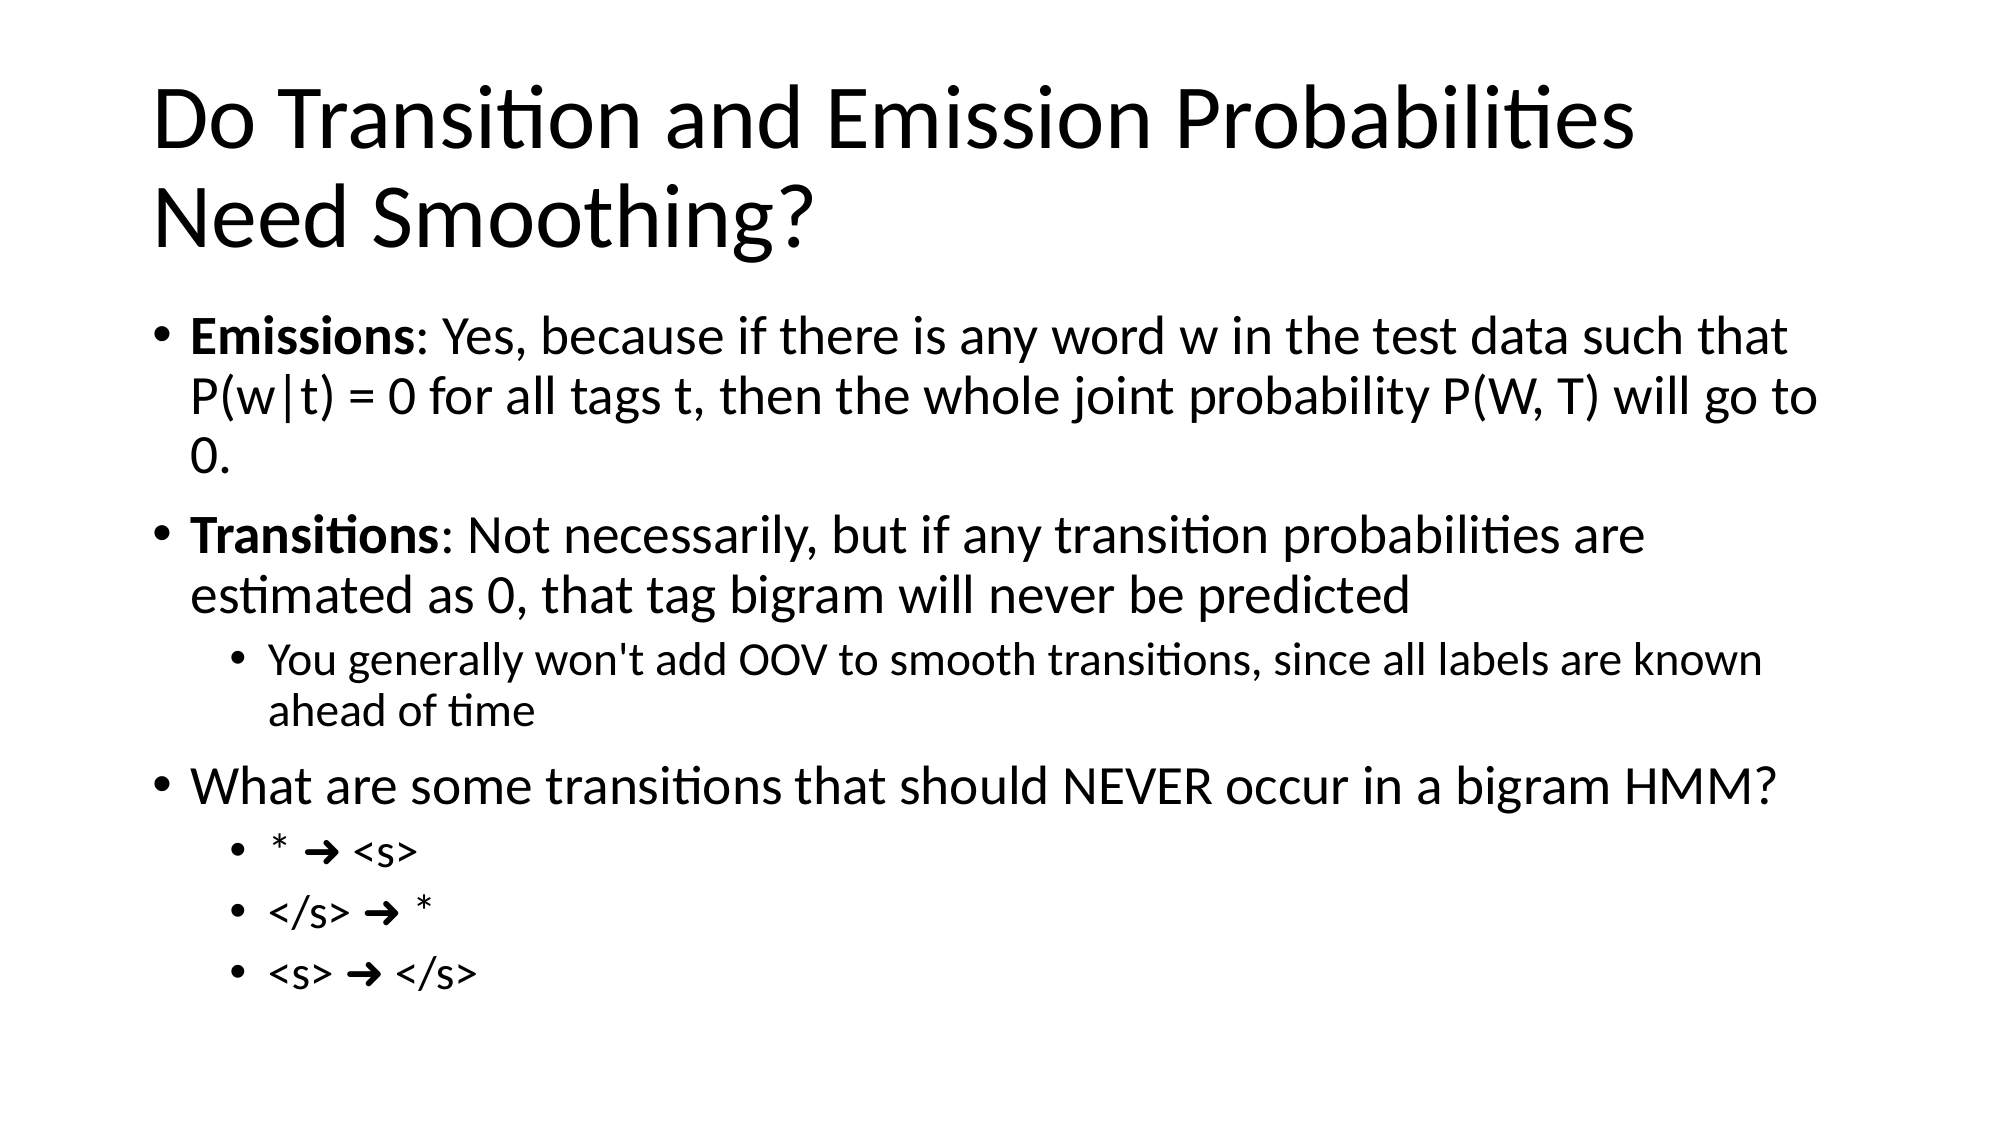

# Do Transition and Emission Probabilities Need Smoothing?
Emissions: Yes, because if there is any word w in the test data such that P(w|t) = 0 for all tags t, then the whole joint probability P(W, T) will go to 0.
Transitions: Not necessarily, but if any transition probabilities are estimated as 0, that tag bigram will never be predicted
You generally won't add OOV to smooth transitions, since all labels are known ahead of time
What are some transitions that should NEVER occur in a bigram HMM?
* ➜ <s>
</s> ➜ *
<s> ➜ </s>